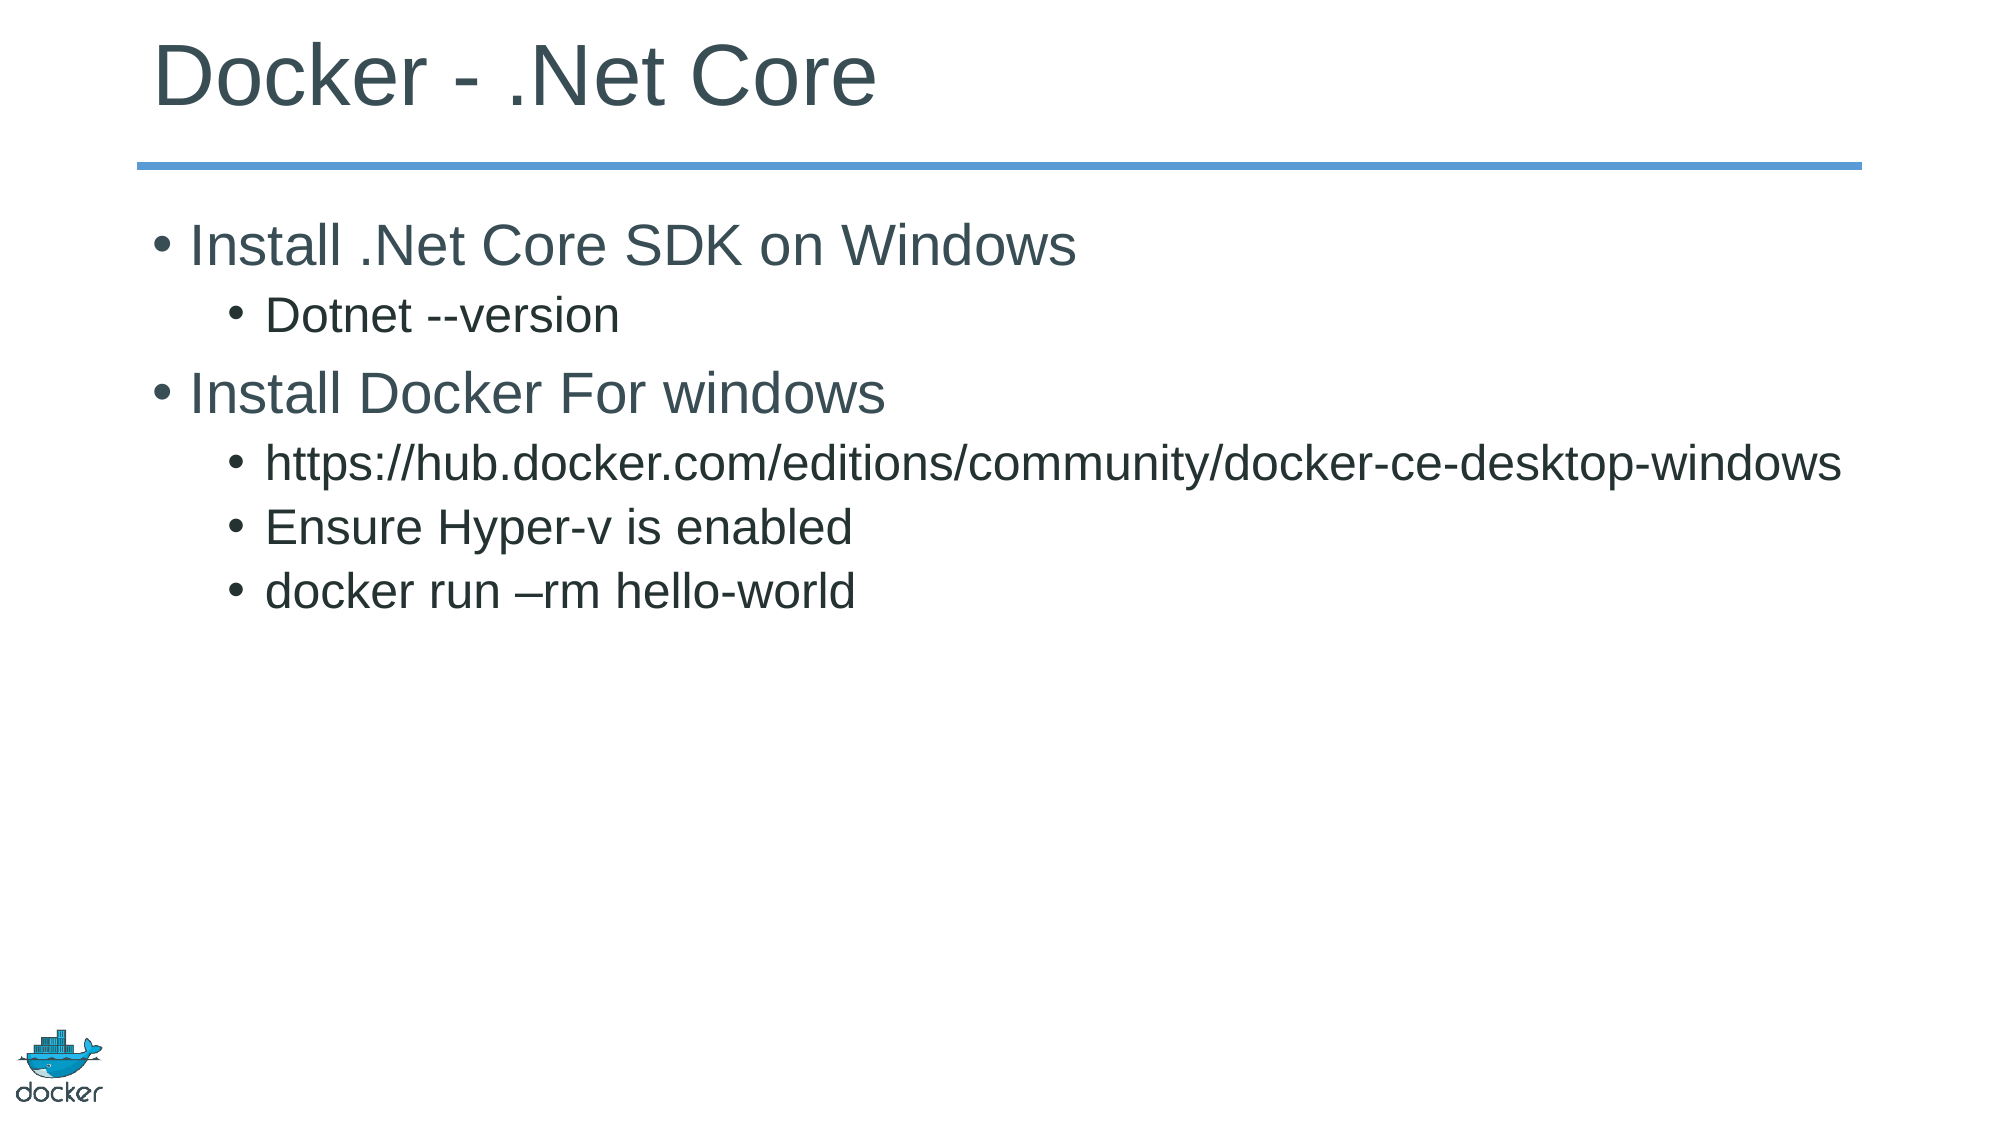

# Docker - .Net Core
Install .Net Core SDK on Windows
Dotnet --version
Install Docker For windows
https://hub.docker.com/editions/community/docker-ce-desktop-windows
Ensure Hyper-v is enabled
docker run –rm hello-world